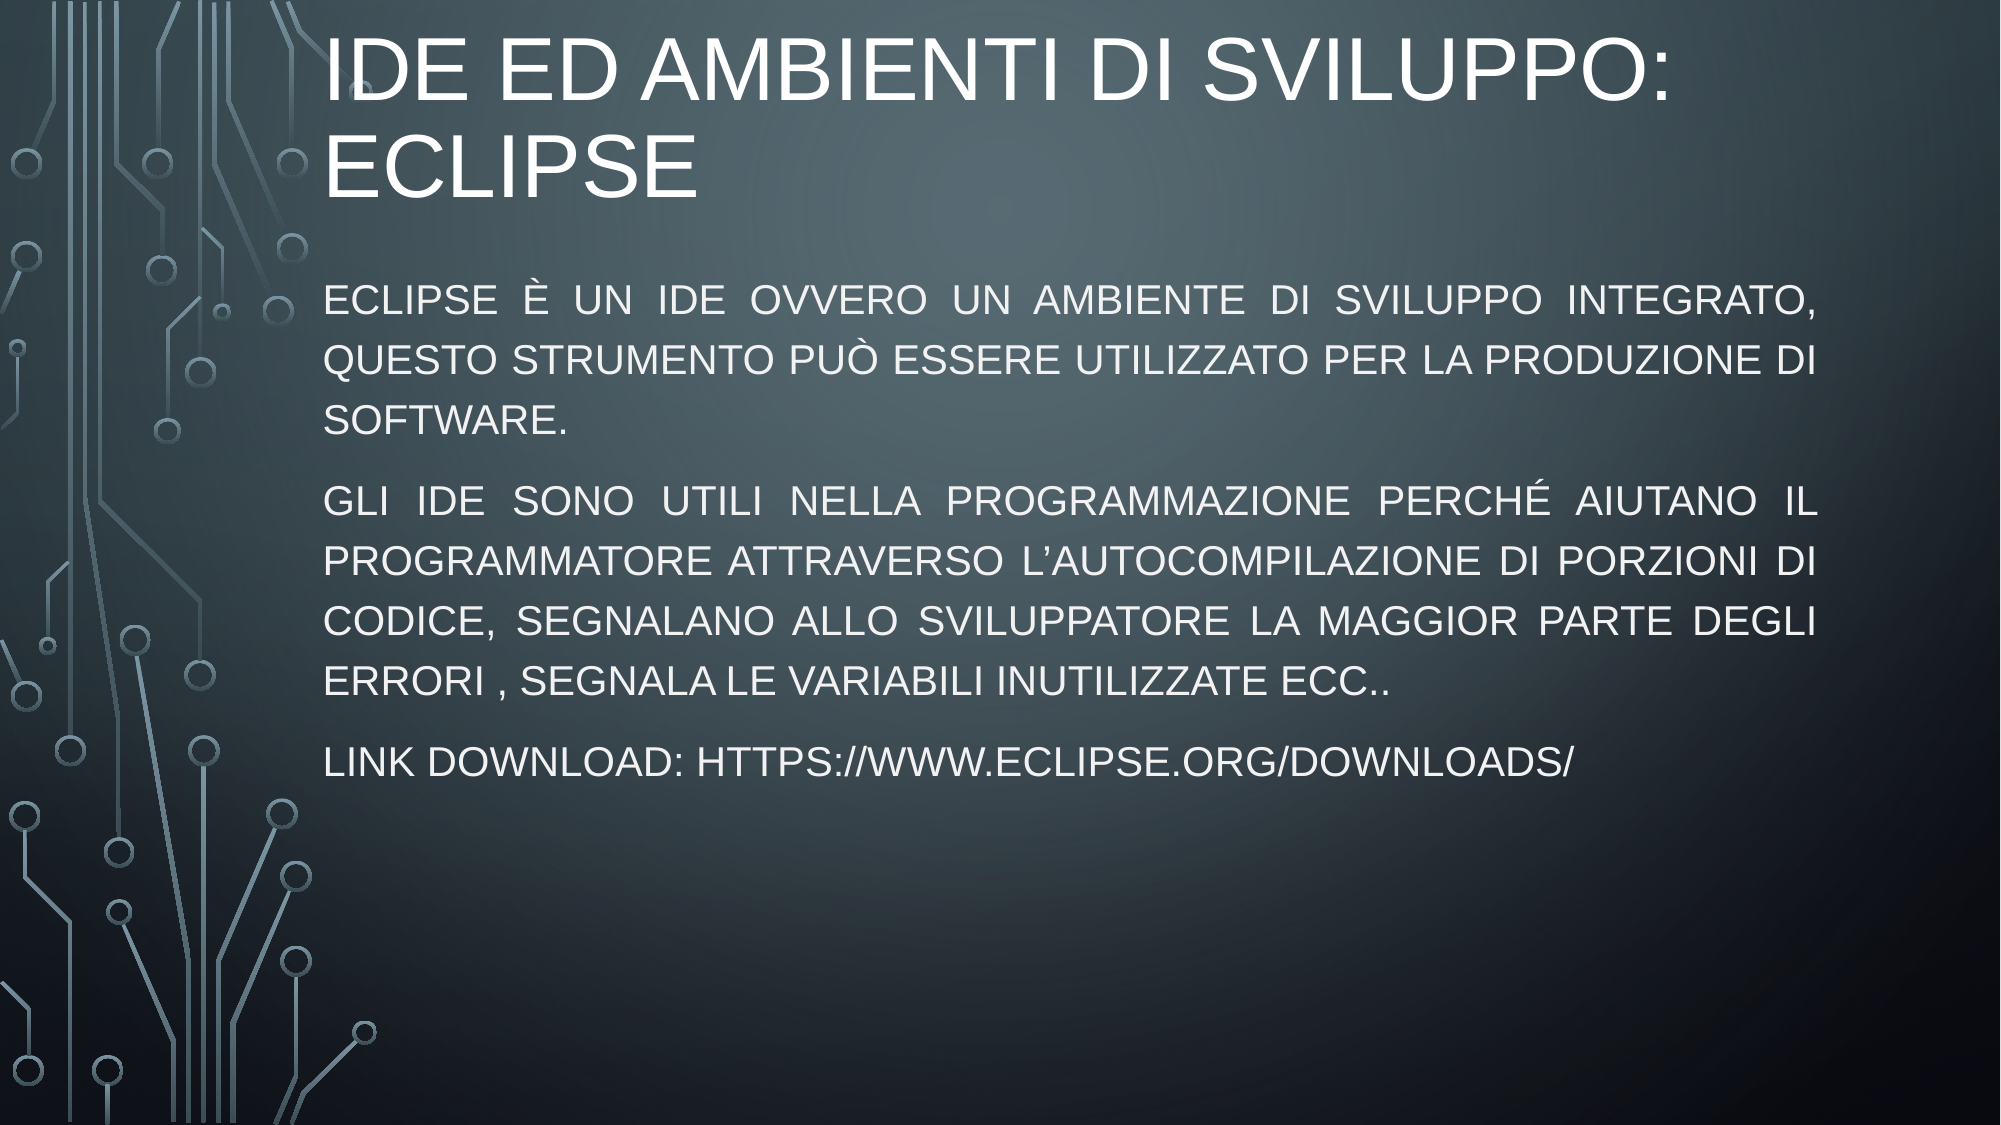

# Ide ed ambienti di sviluppo: eclipse
Eclipse è un IDE ovvero un ambiente di sviluppo integrato, questo strumento può essere utilizzato per la produzione di software.
Gli ide sono utili nella programmazione perché aiutano il programmatore attraverso l’autocompilazione di porzioni di codice, segnalano allo sviluppatore la maggior parte degli errori , segnala le variabili inutilizzate ecc..
Link download: https://www.eclipse.org/downloads/